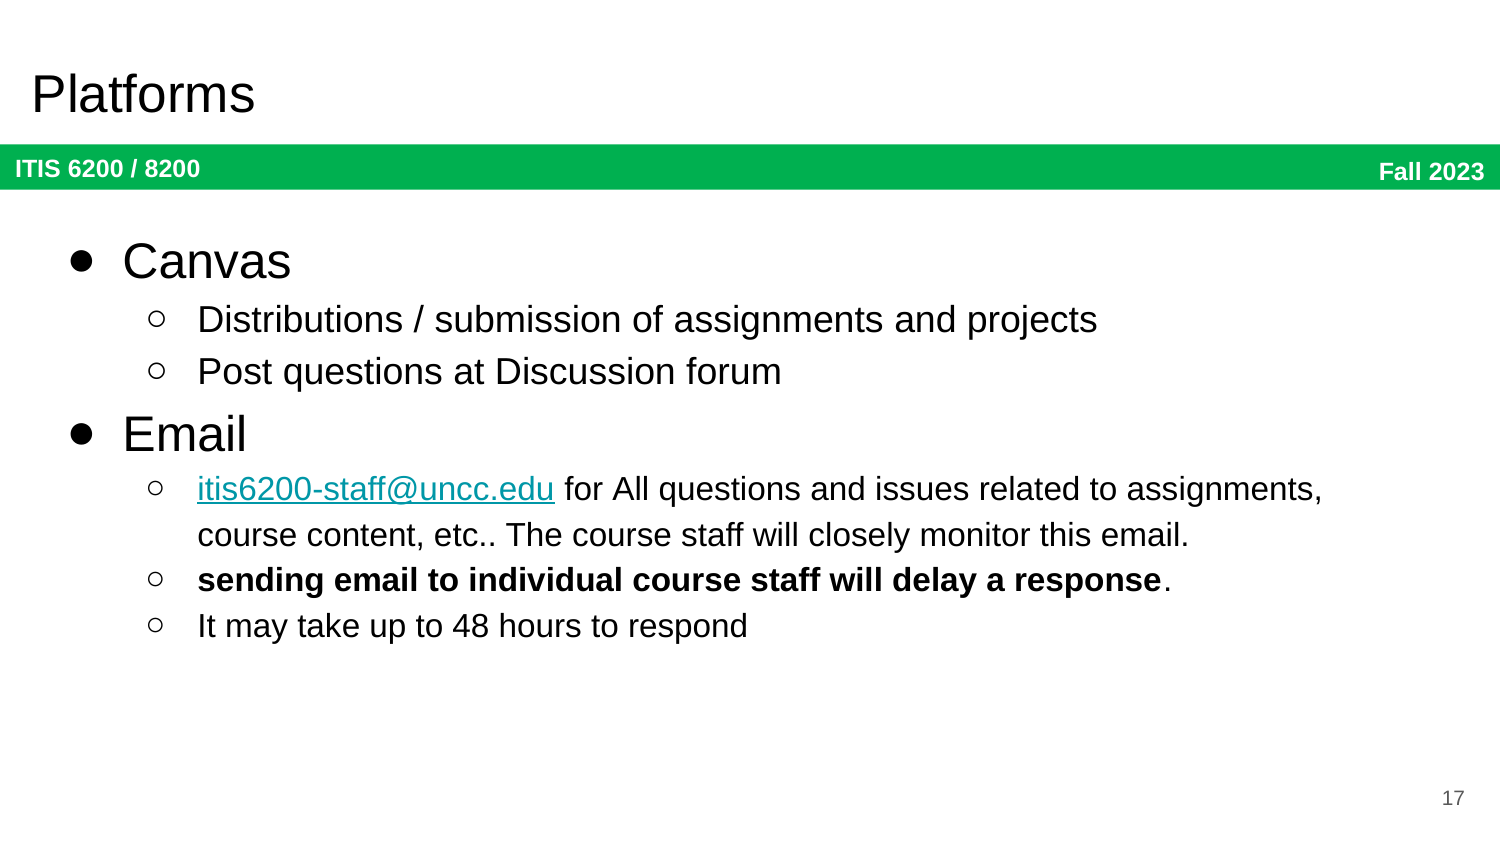

# Platforms
Canvas
Distributions / submission of assignments and projects
Post questions at Discussion forum
Email
itis6200-staff@uncc.edu for All questions and issues related to assignments, course content, etc.. The course staff will closely monitor this email.
sending email to individual course staff will delay a response.
It may take up to 48 hours to respond

17